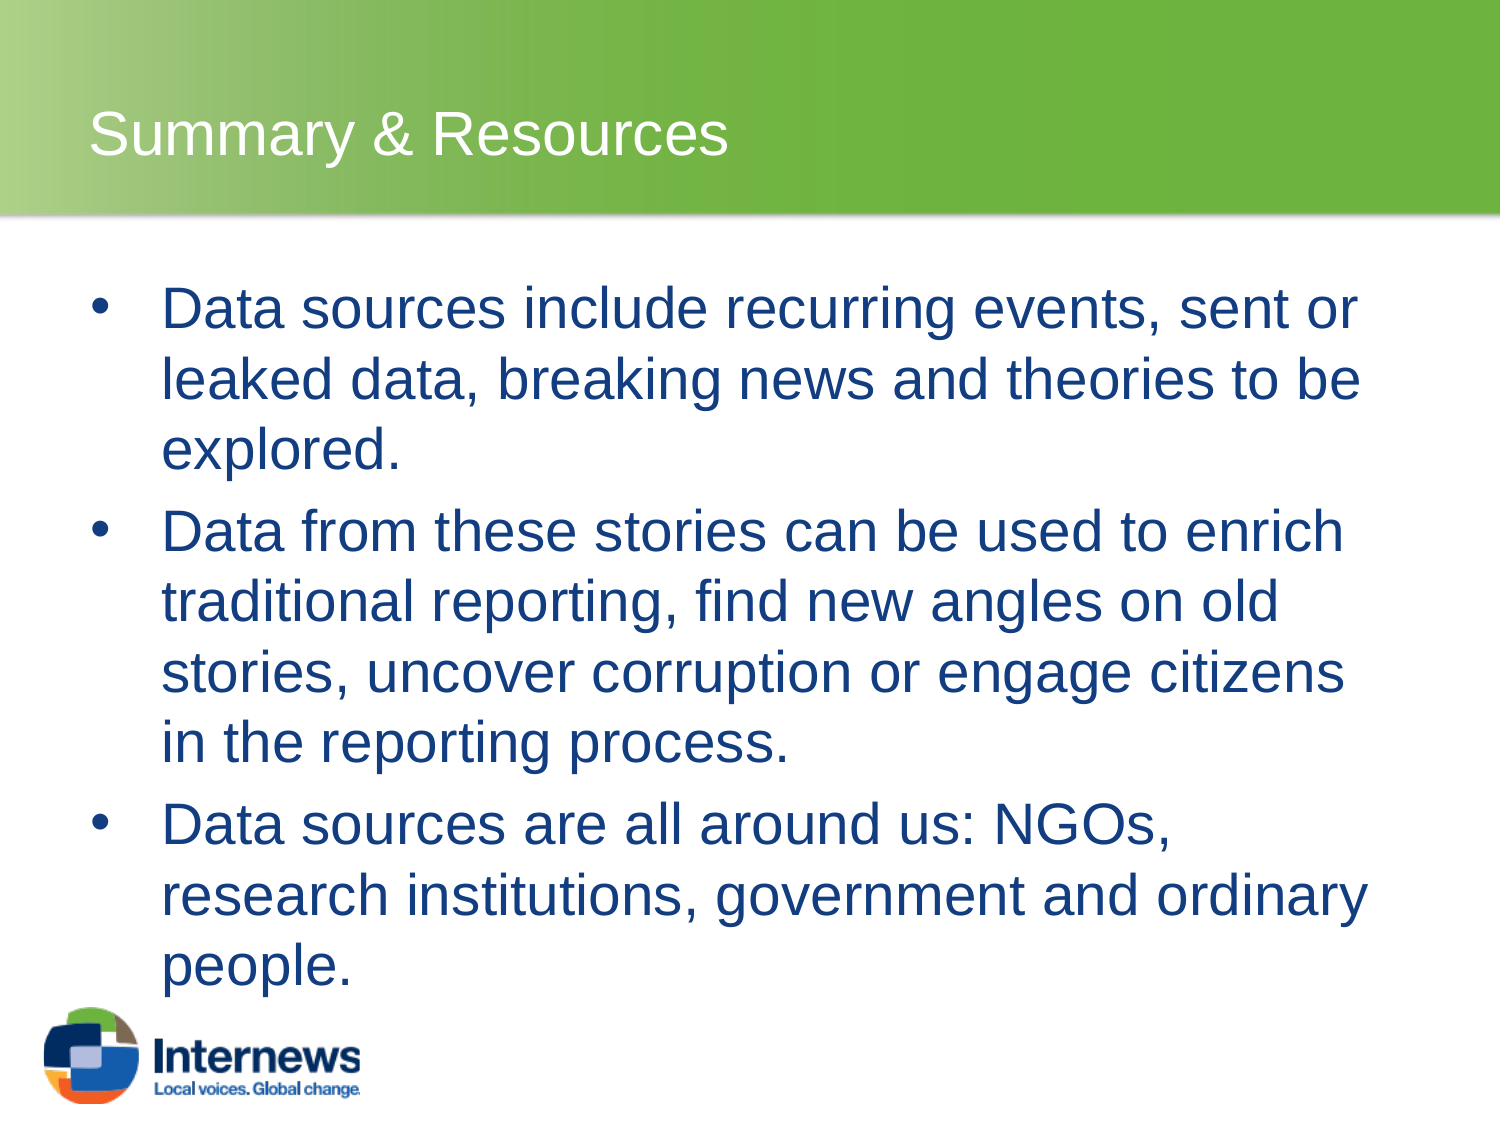

# Summary & Resources
Data sources include recurring events, sent or leaked data, breaking news and theories to be explored.
Data from these stories can be used to enrich traditional reporting, find new angles on old stories, uncover corruption or engage citizens in the reporting process.
Data sources are all around us: NGOs, research institutions, government and ordinary people.